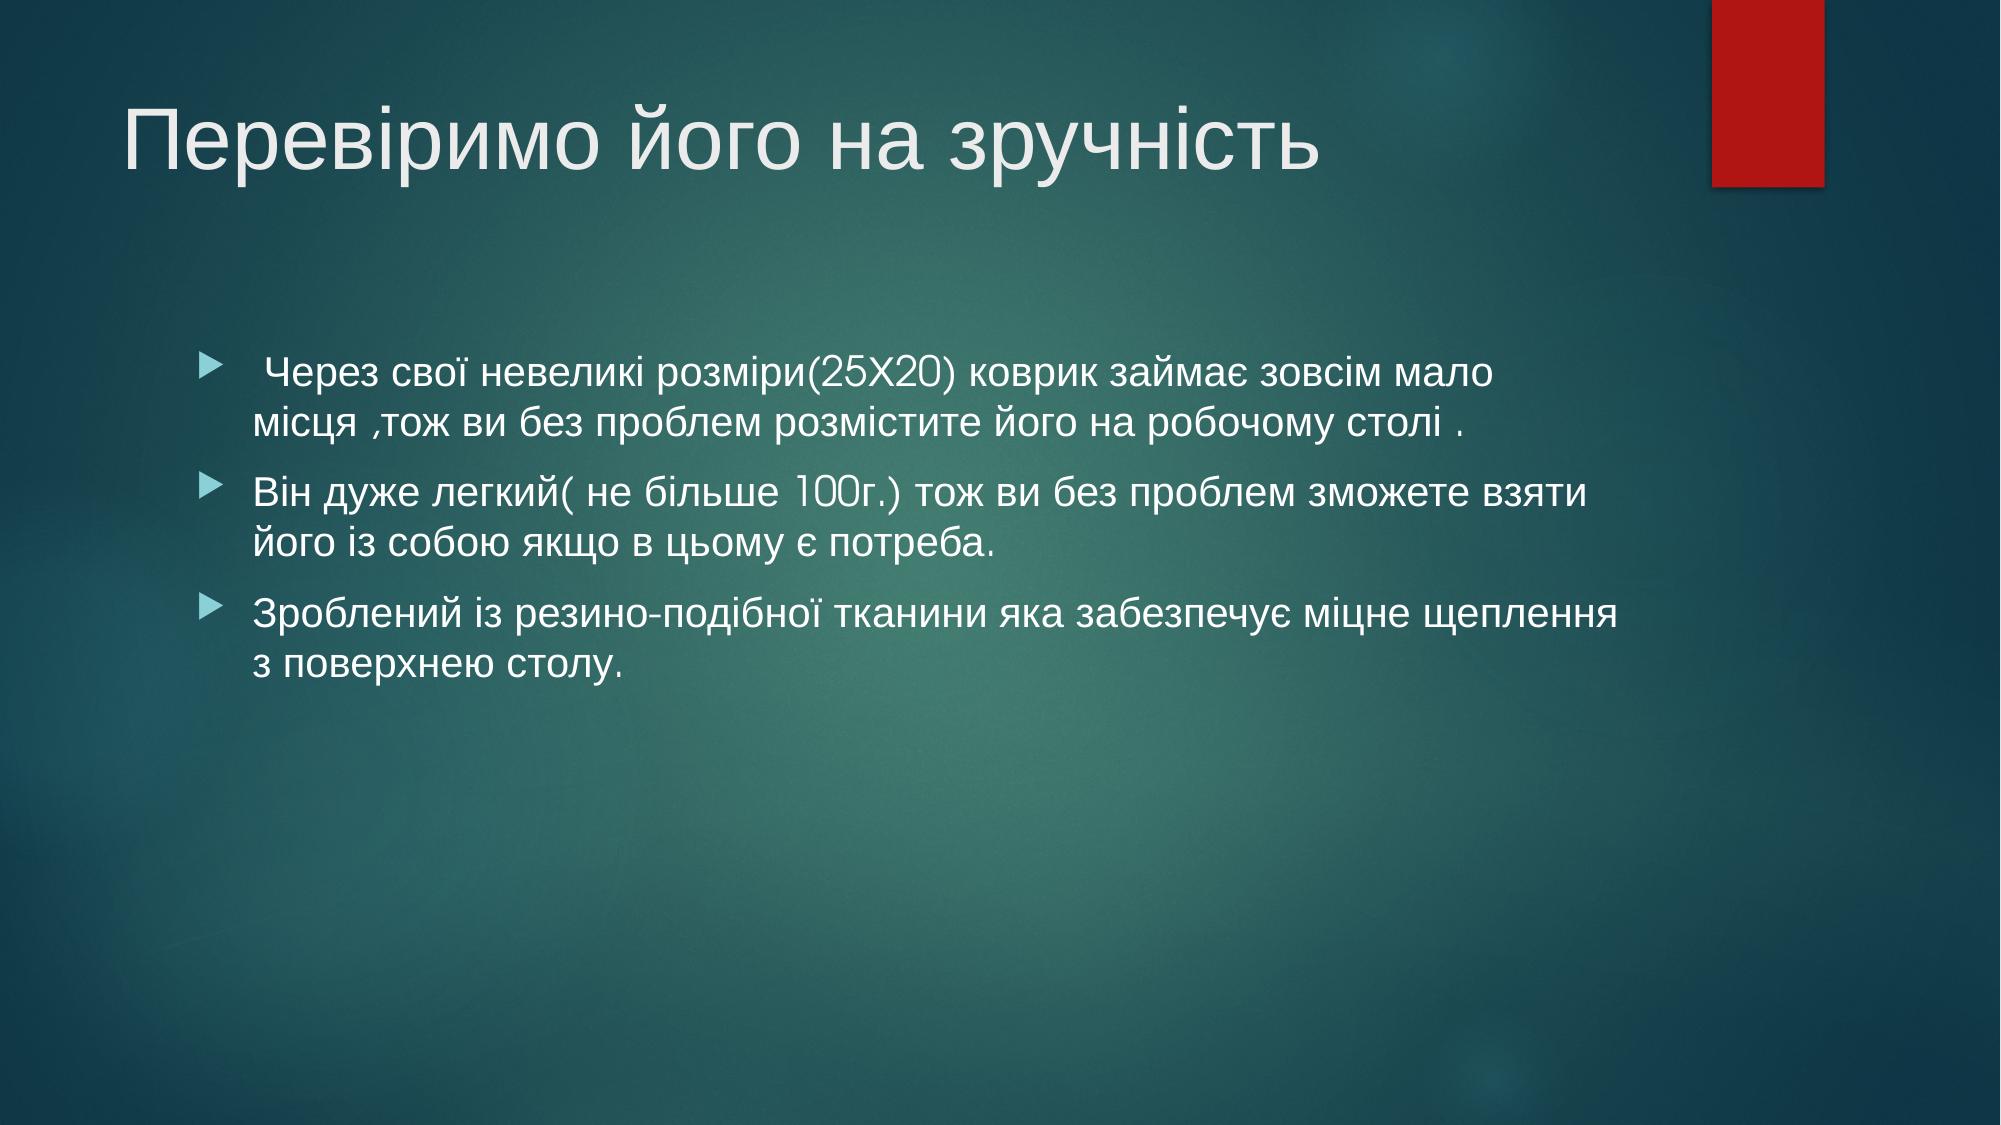

# Перевіримо його на зручність
 Через свої невеликі розміри(25Х20) коврик займає зовсім мало місця ,тож ви без проблем розмістите його на робочому столі .
Він дуже легкий( не більше 100г.) тож ви без проблем зможете взяти його із собою якщо в цьому є потреба.
Зроблений із резино-подібної тканини яка забезпечує міцне щеплення з поверхнею столу.